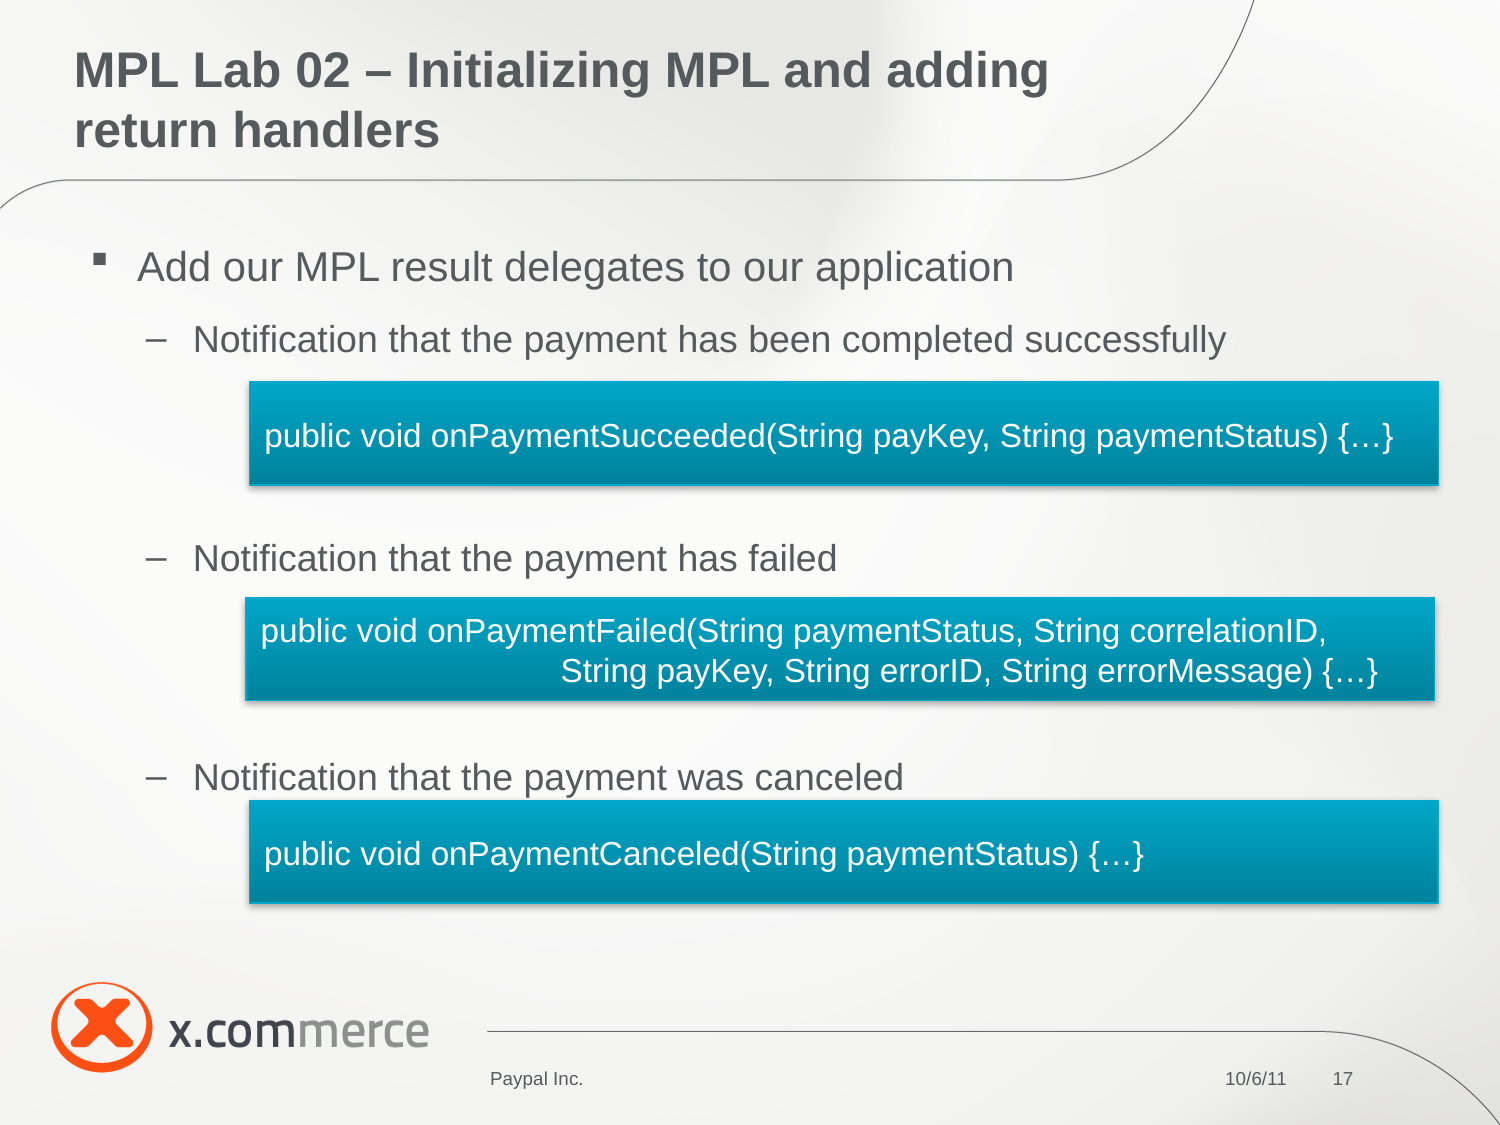

# MPL Lab 02 – Initializing MPL and adding return handlers
Add our MPL result delegates to our application
Notification that the payment has been completed successfully

Notification that the payment has failed

Notification that the payment was canceled
public void onPaymentSucceeded(String payKey, String paymentStatus) {…}
public void onPaymentFailed(String paymentStatus, String correlationID,
		String payKey, String errorID, String errorMessage) {…}
public void onPaymentCanceled(String paymentStatus) {…}
Paypal Inc.
10/6/11
17